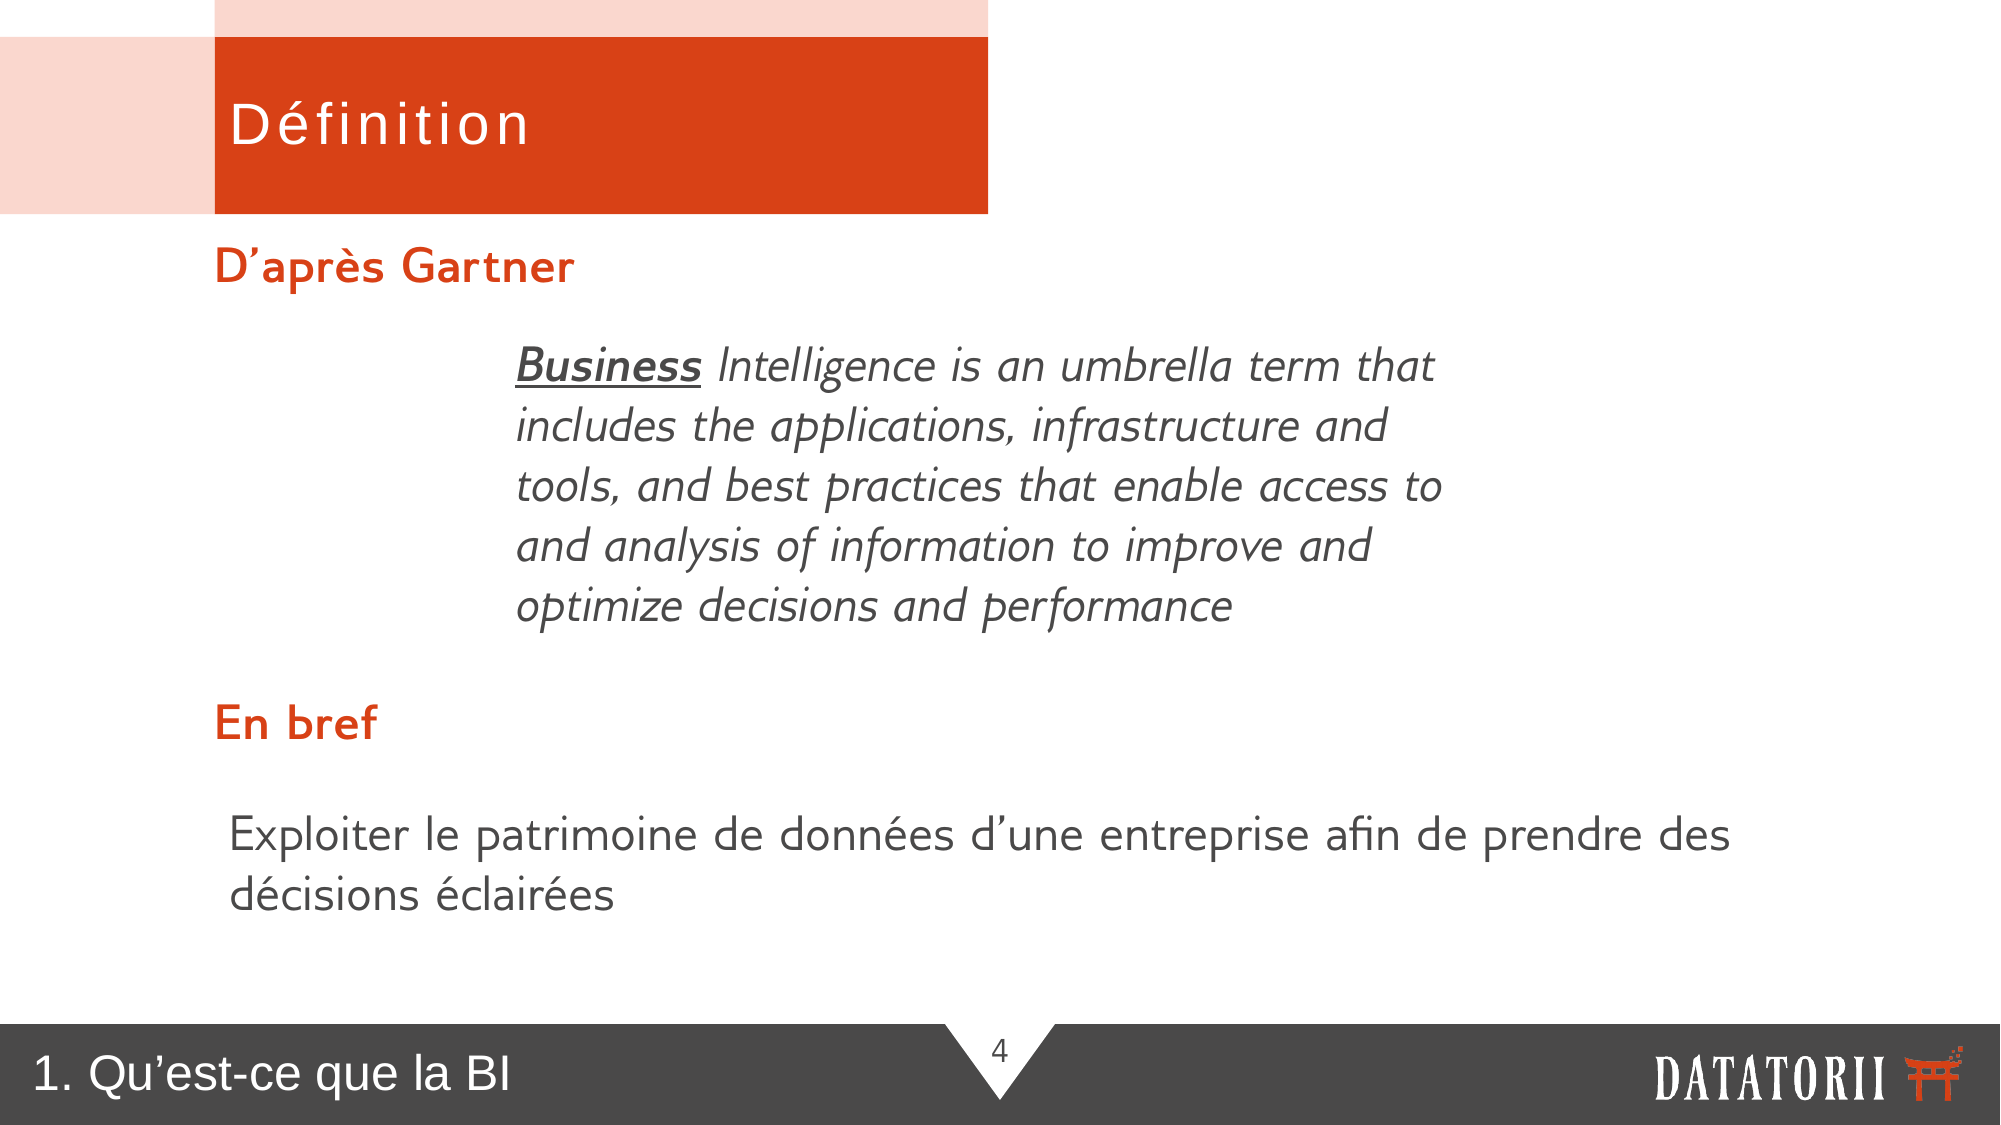

Définition
D’après Gartner

En bref
Business Intelligence is an umbrella term that includes the applications, infrastructure and tools, and best practices that enable access to and analysis of information to improve and optimize decisions and performance
Exploiter le patrimoine de données d’une entreprise afin de prendre des décisions éclairées
1. Qu’est-ce que la BI